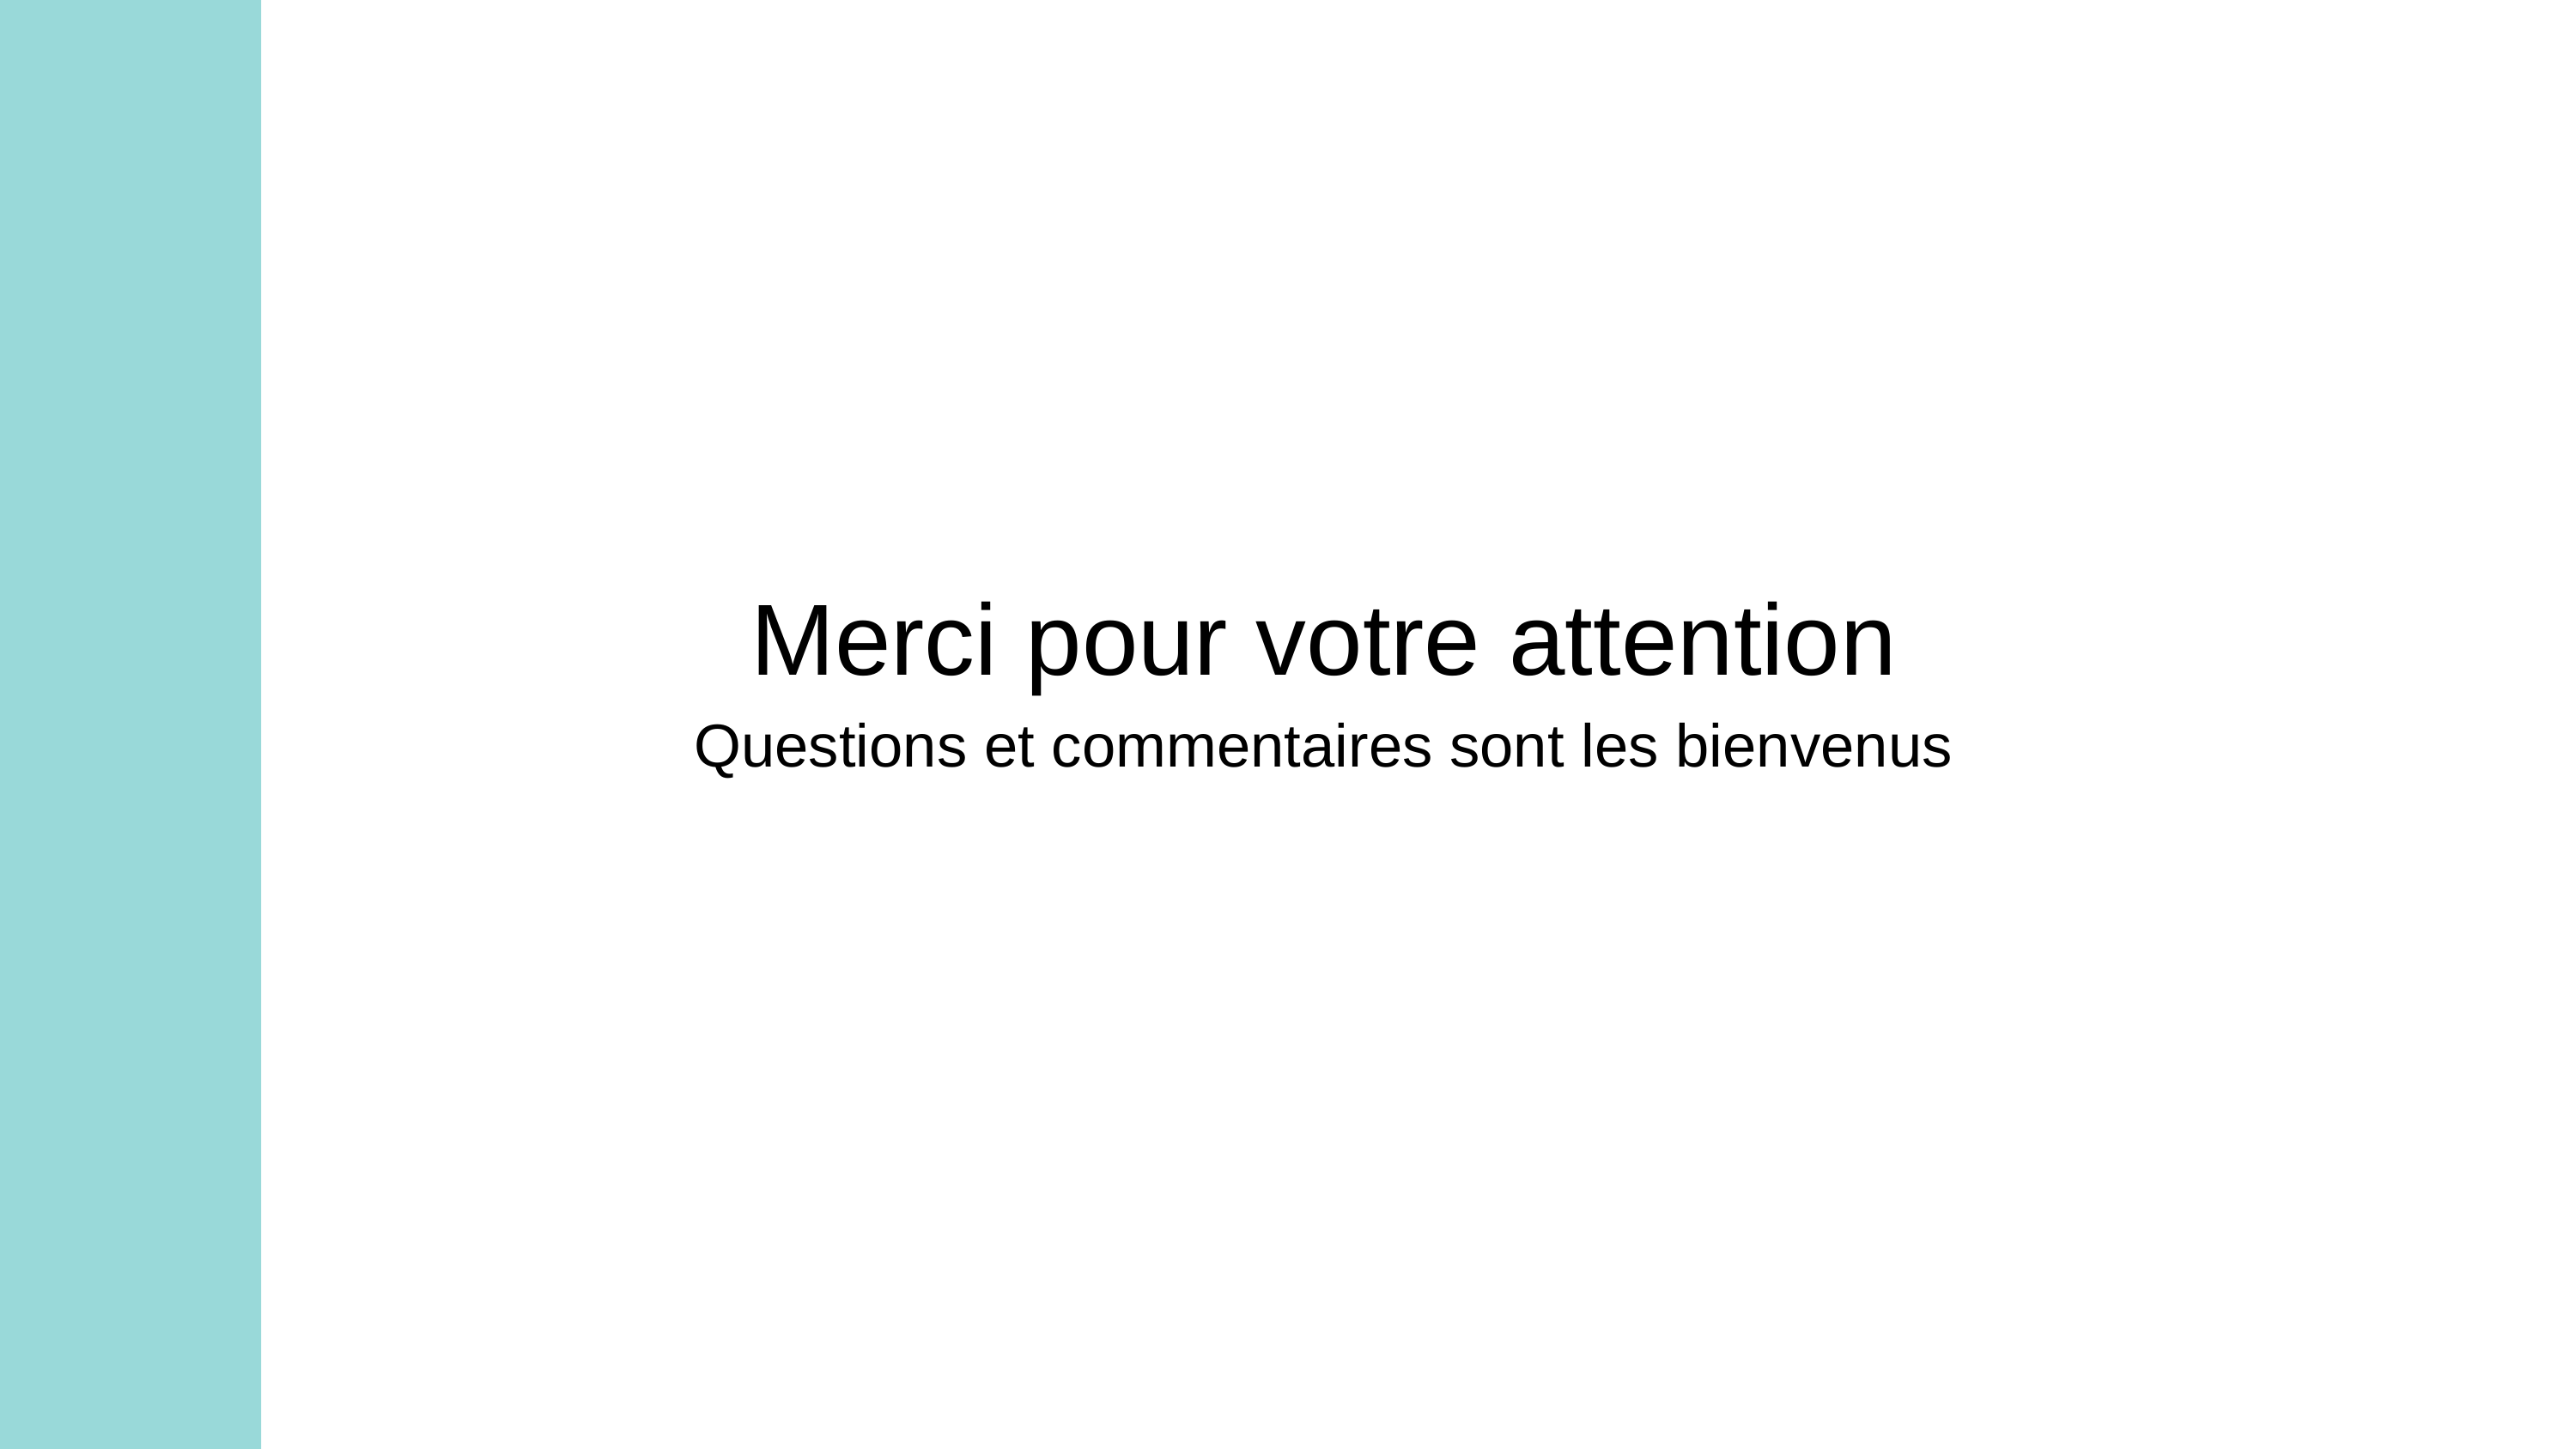

Merci pour votre attention
Questions et commentaires sont les bienvenus